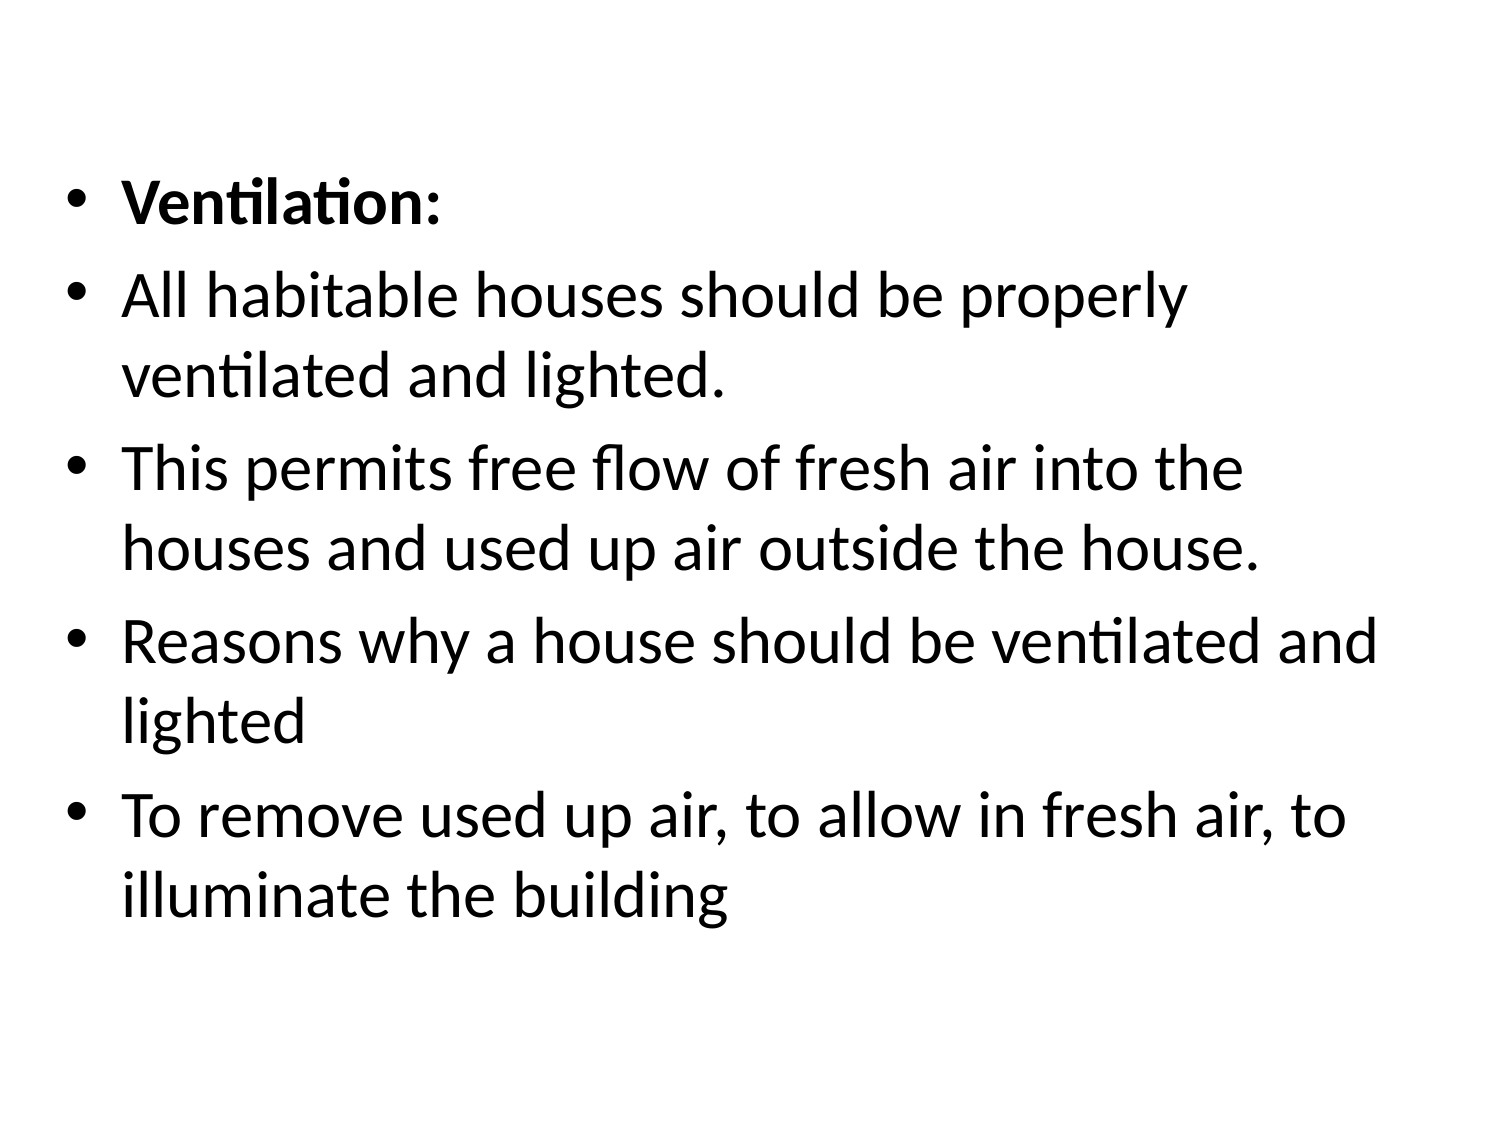

#
Ventilation:
All habitable houses should be properly ventilated and lighted.
This permits free flow of fresh air into the houses and used up air outside the house.
Reasons why a house should be ventilated and lighted
To remove used up air, to allow in fresh air, to illuminate the building